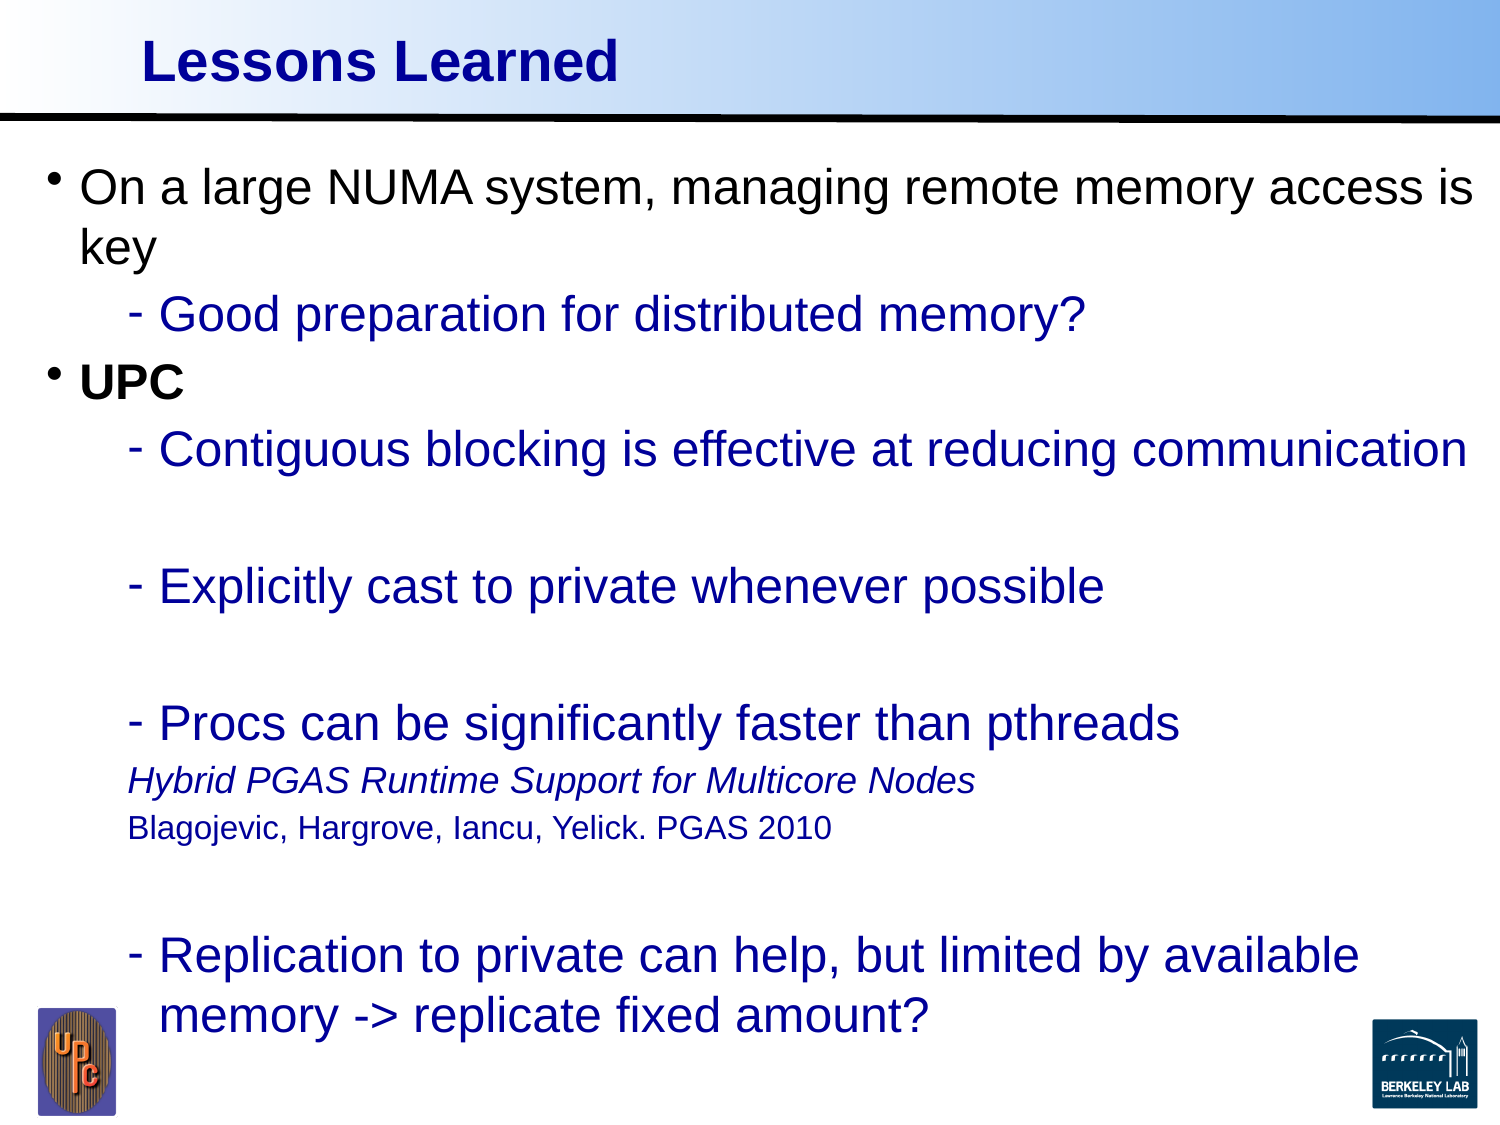

# Lessons Learned
On a large NUMA system, managing remote memory access is key
Good preparation for distributed memory?
UPC
Contiguous blocking is effective at reducing communication

Explicitly cast to private whenever possible

Procs can be significantly faster than pthreads
Hybrid PGAS Runtime Support for Multicore Nodes
Blagojevic, Hargrove, Iancu, Yelick. PGAS 2010

Replication to private can help, but limited by available memory -> replicate fixed amount?